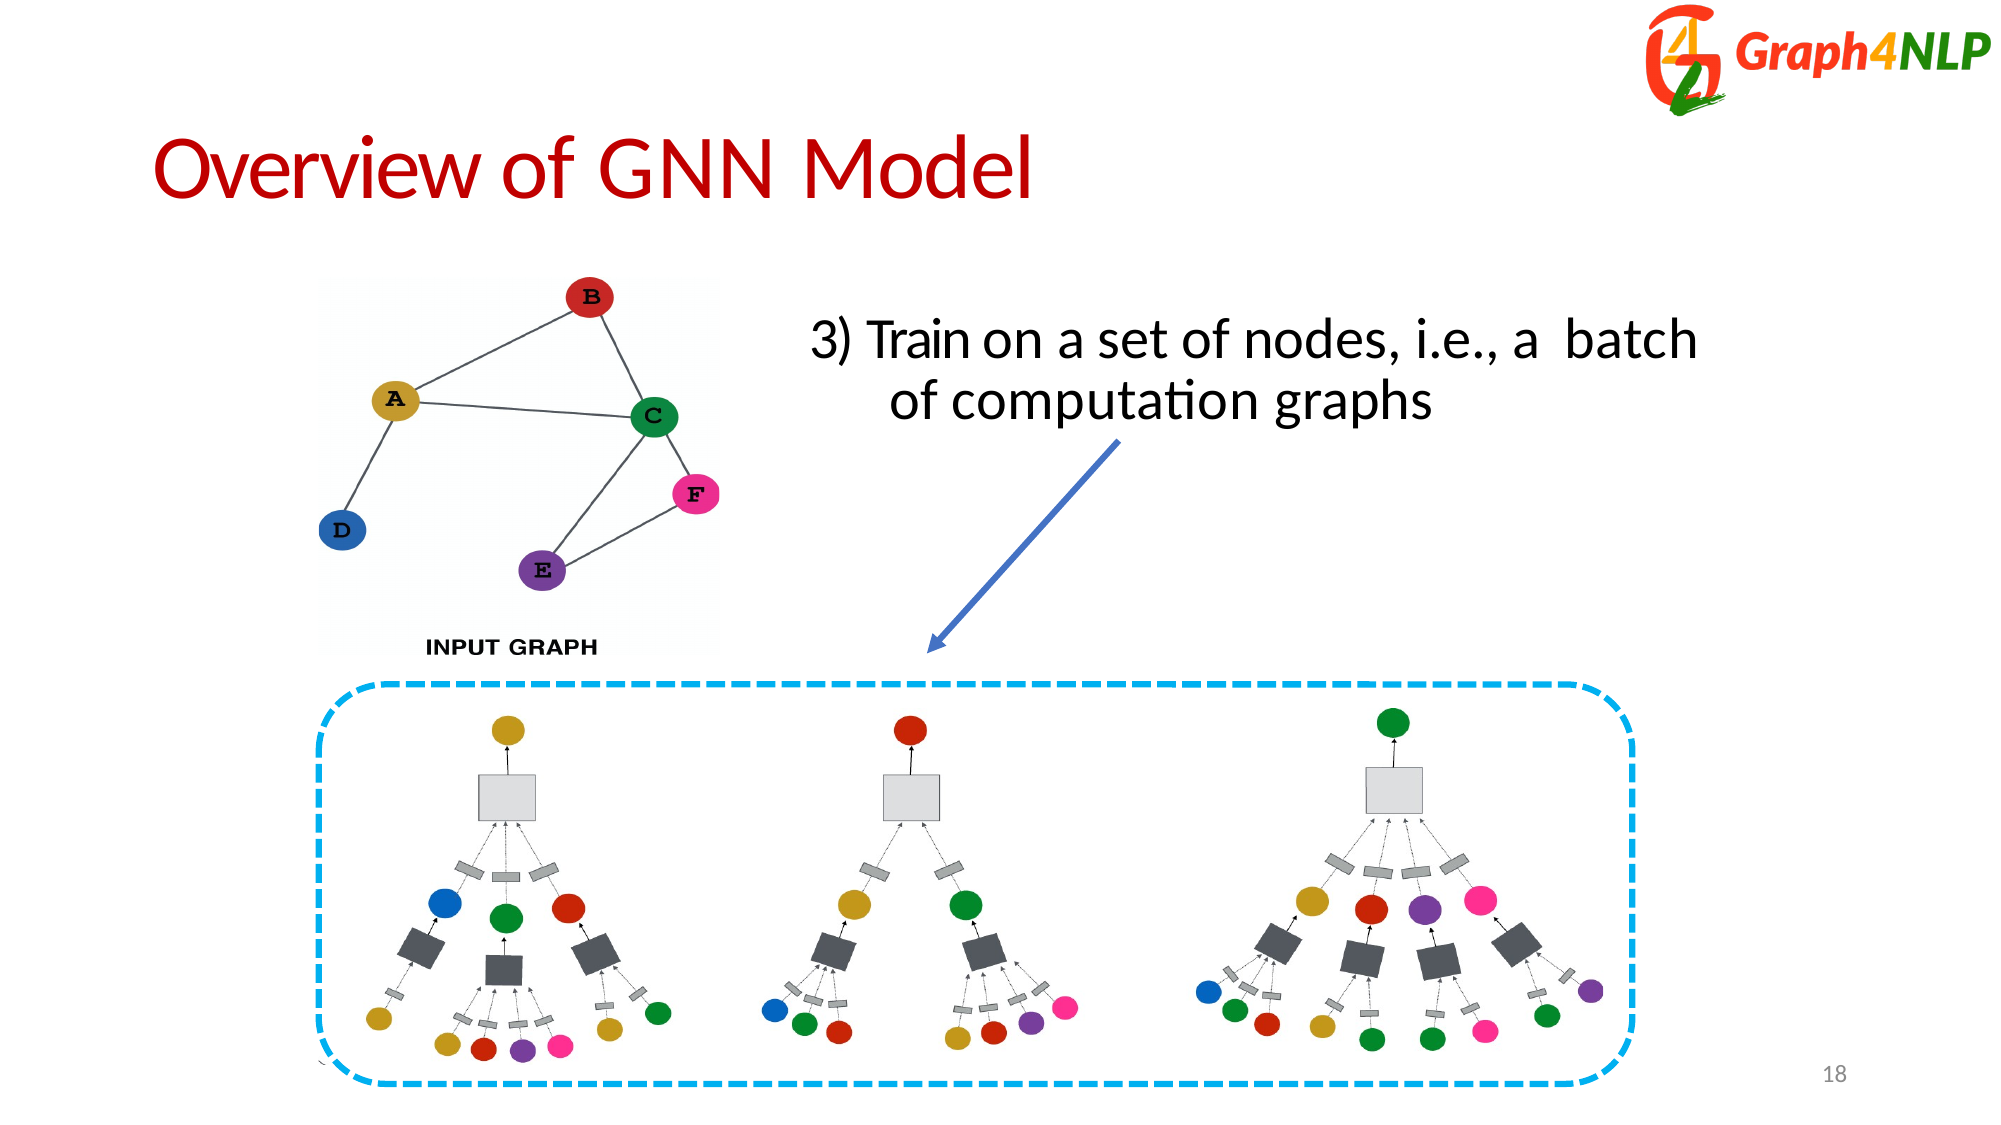

# Overview of GNN Model

3) Train on a set of nodes, i.e., a  batch of computation graphs

18